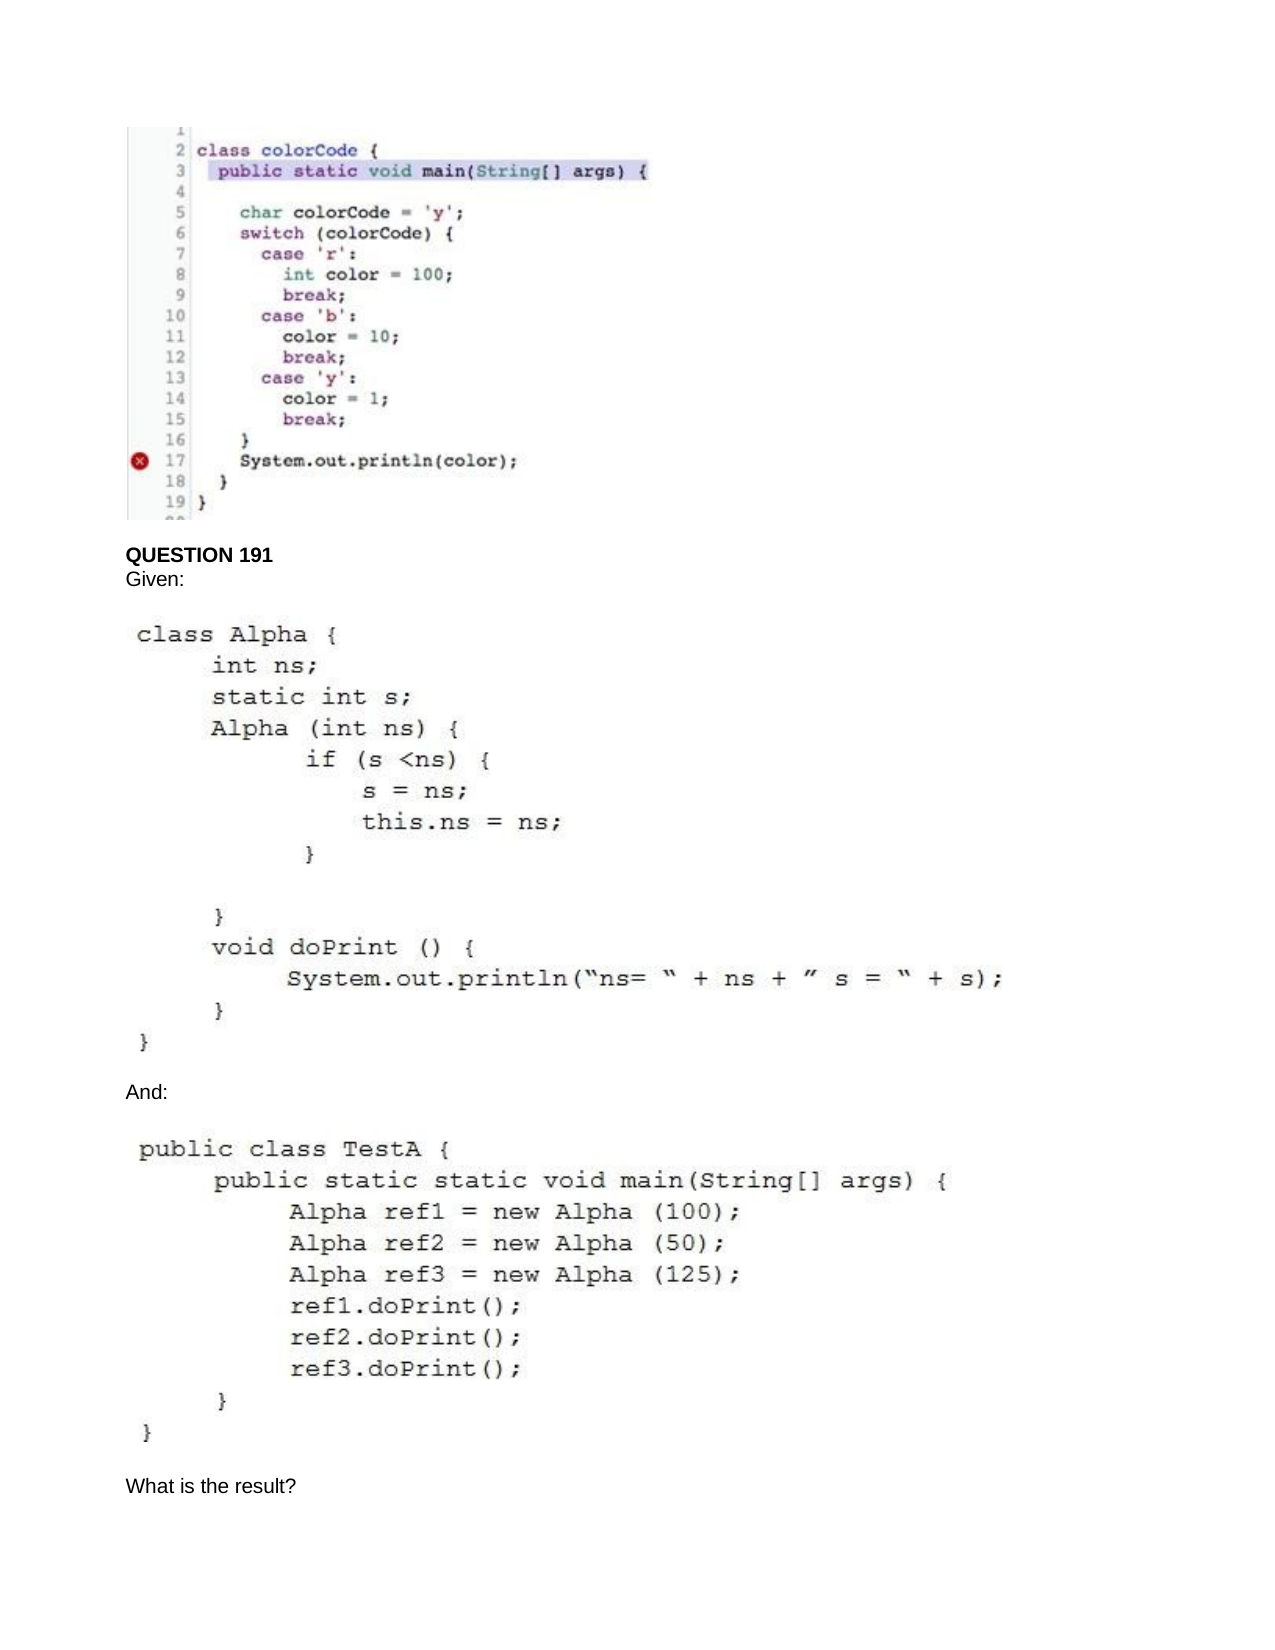

QUESTION 191
Given:

And:

What is the result?